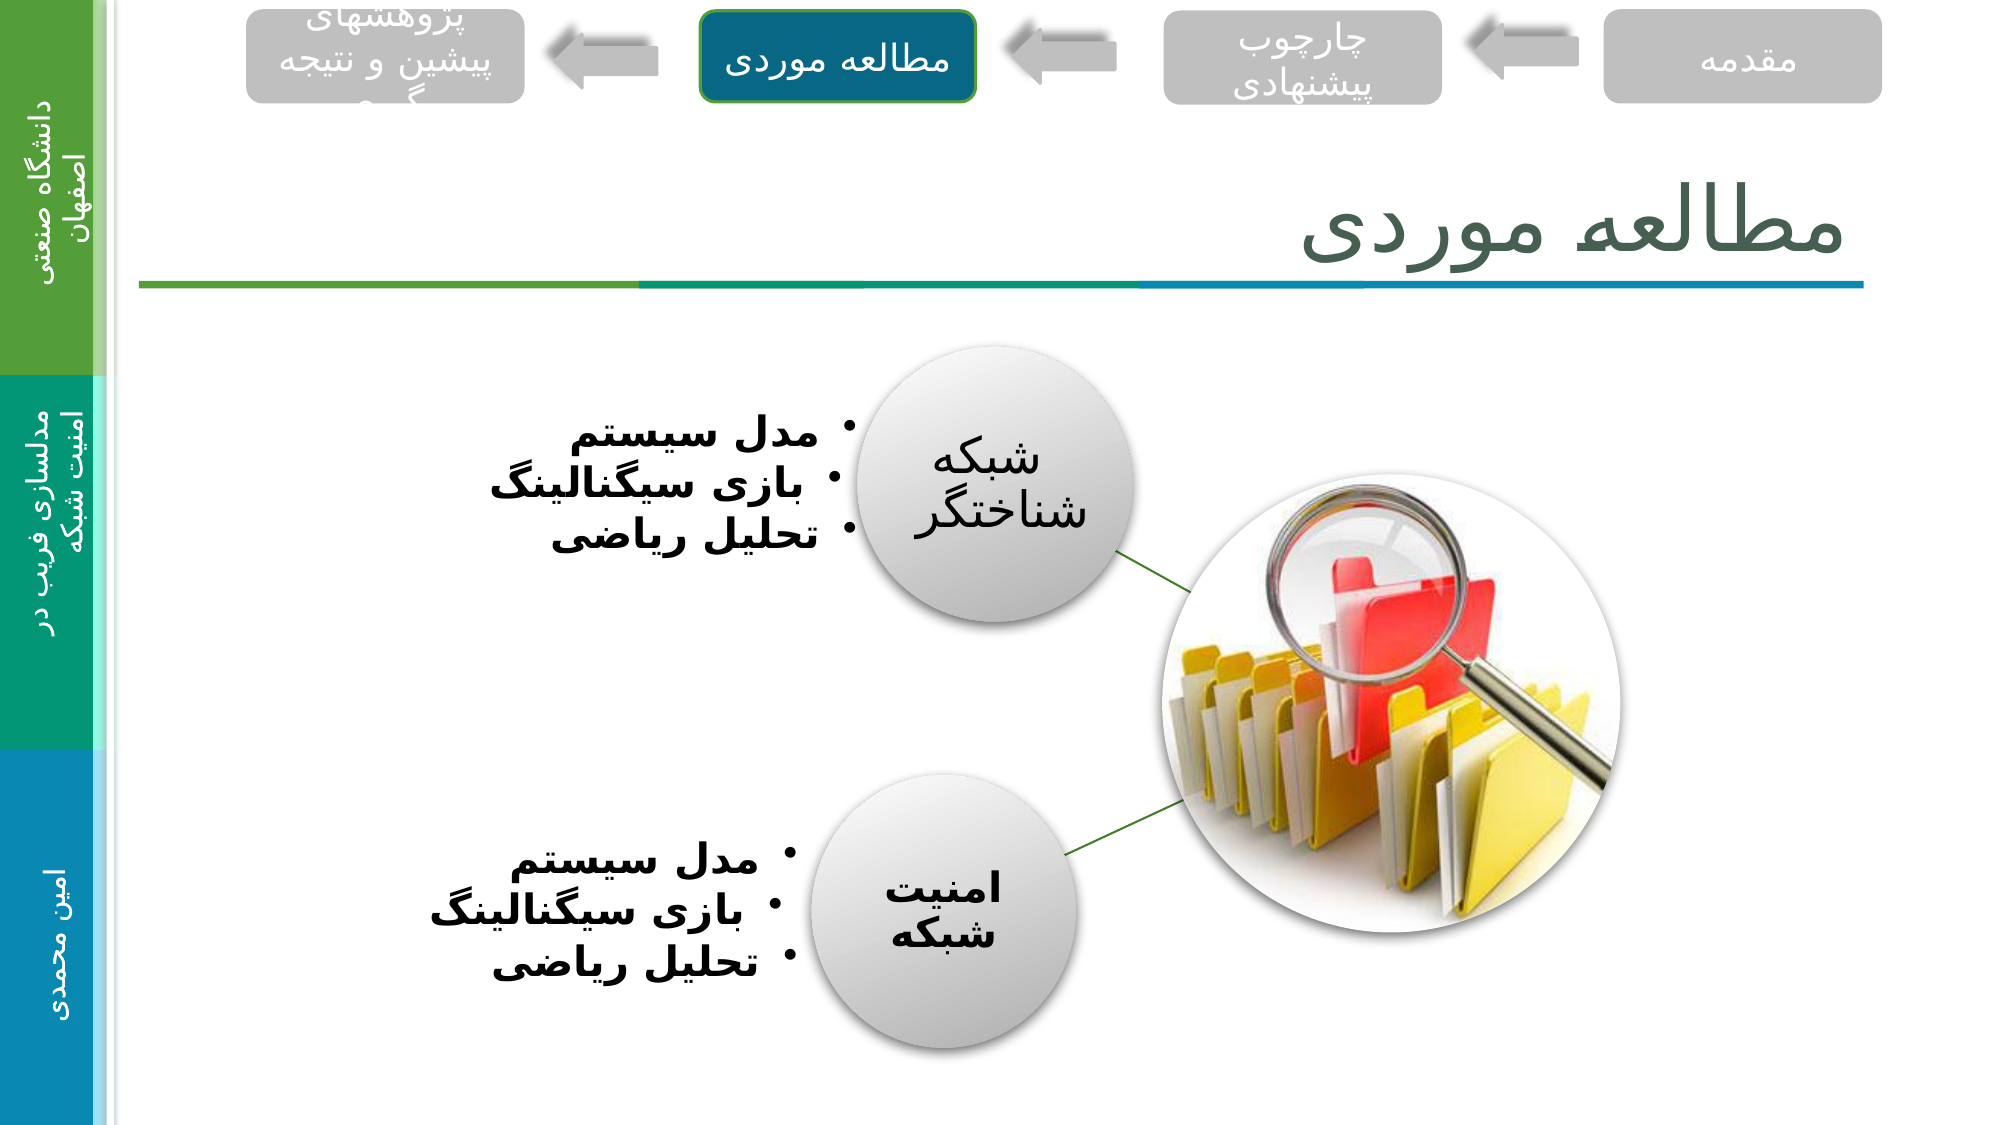

پژوهشهای پیشین و نتیجه گیری
مطالعه موردی
مقدمه
چارچوب پیشنهادی

#
مطالعه موردی
 شبکه شناختگر
مدل سیستم
بازی سیگنالینگ
تحلیل ریاضی
امنیت شبکه
مدل سیستم
بازی سیگنالینگ
تحلیل ریاضی